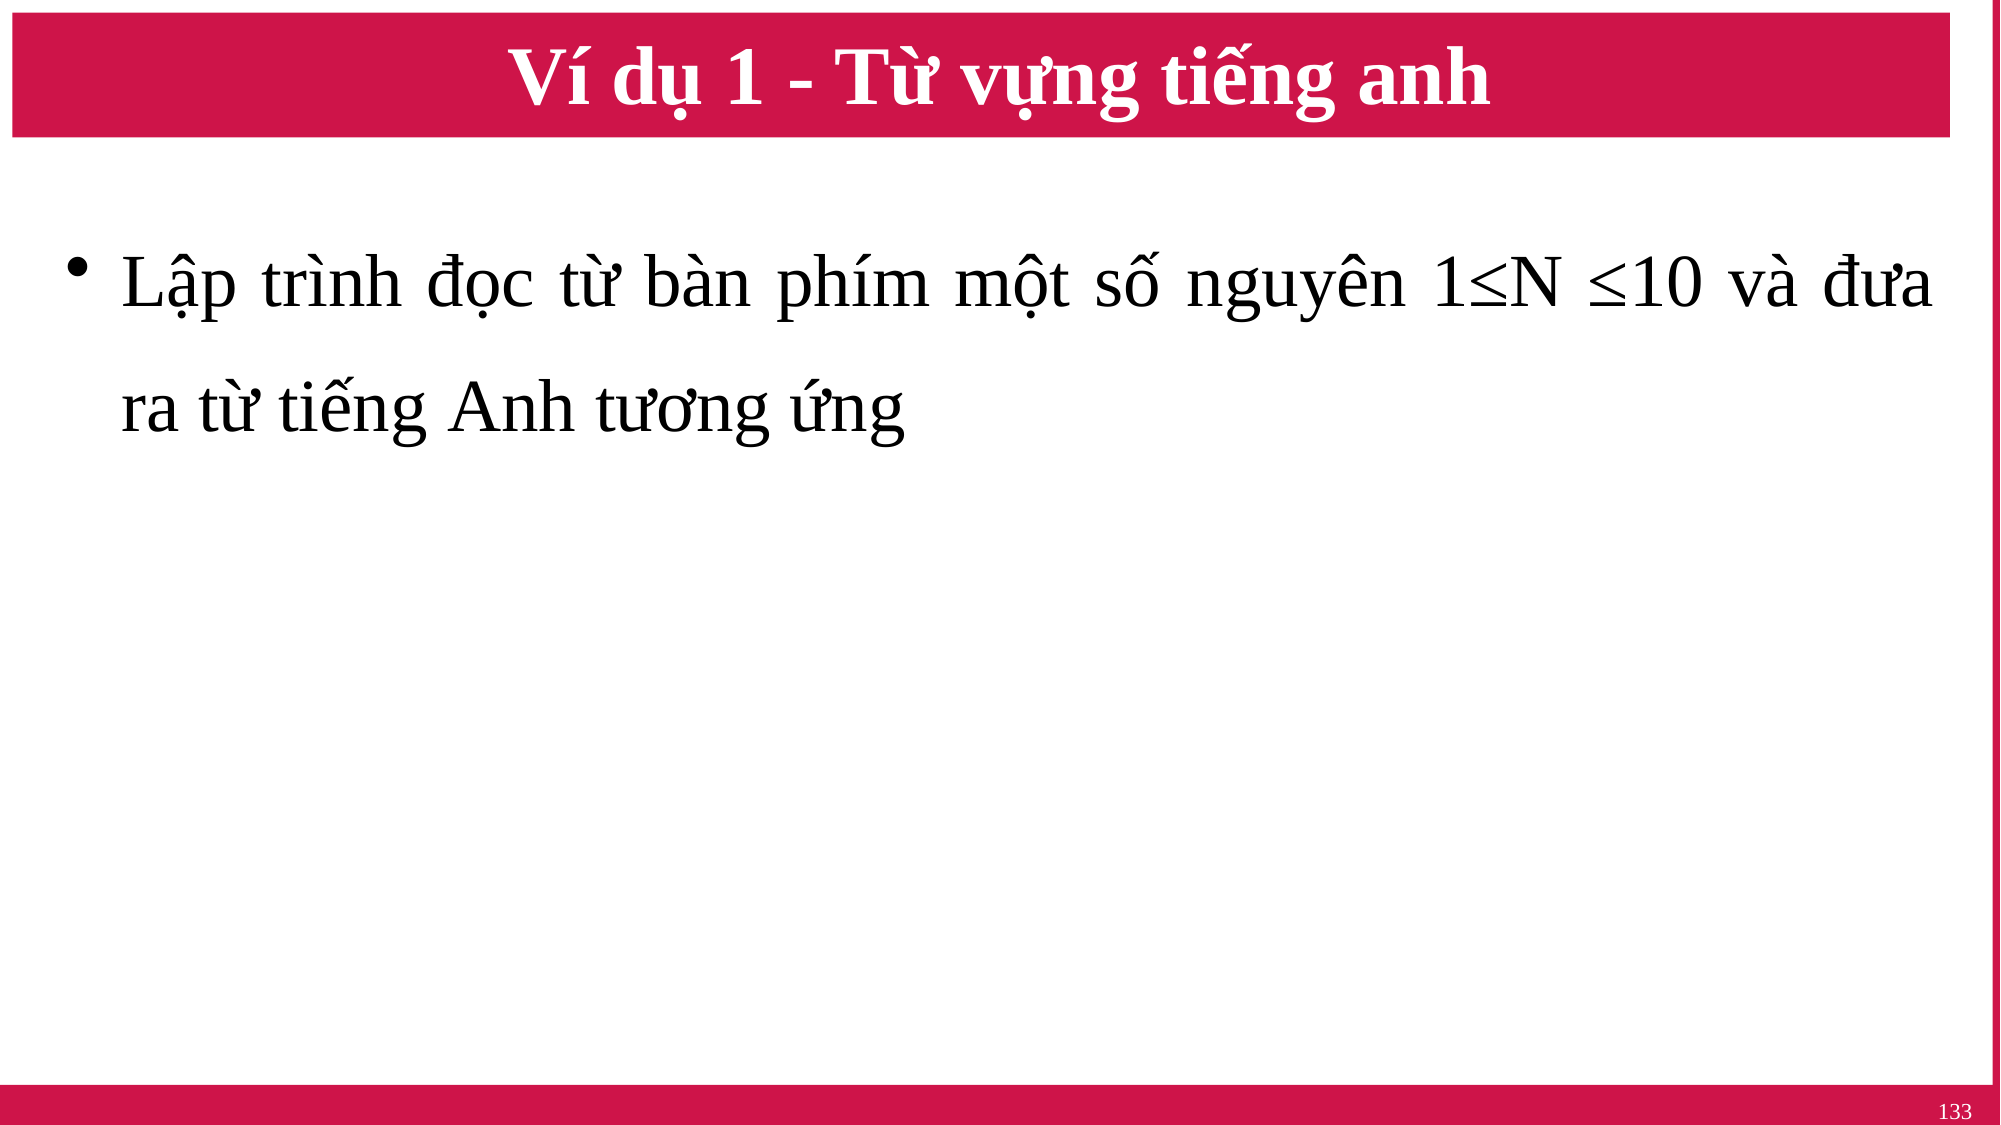

# Ví dụ 1 - Từ vựng tiếng anh
Lập trình đọc từ bàn phím một số nguyên 1≤N ≤10 và đưa ra từ tiếng Anh tương ứng
133